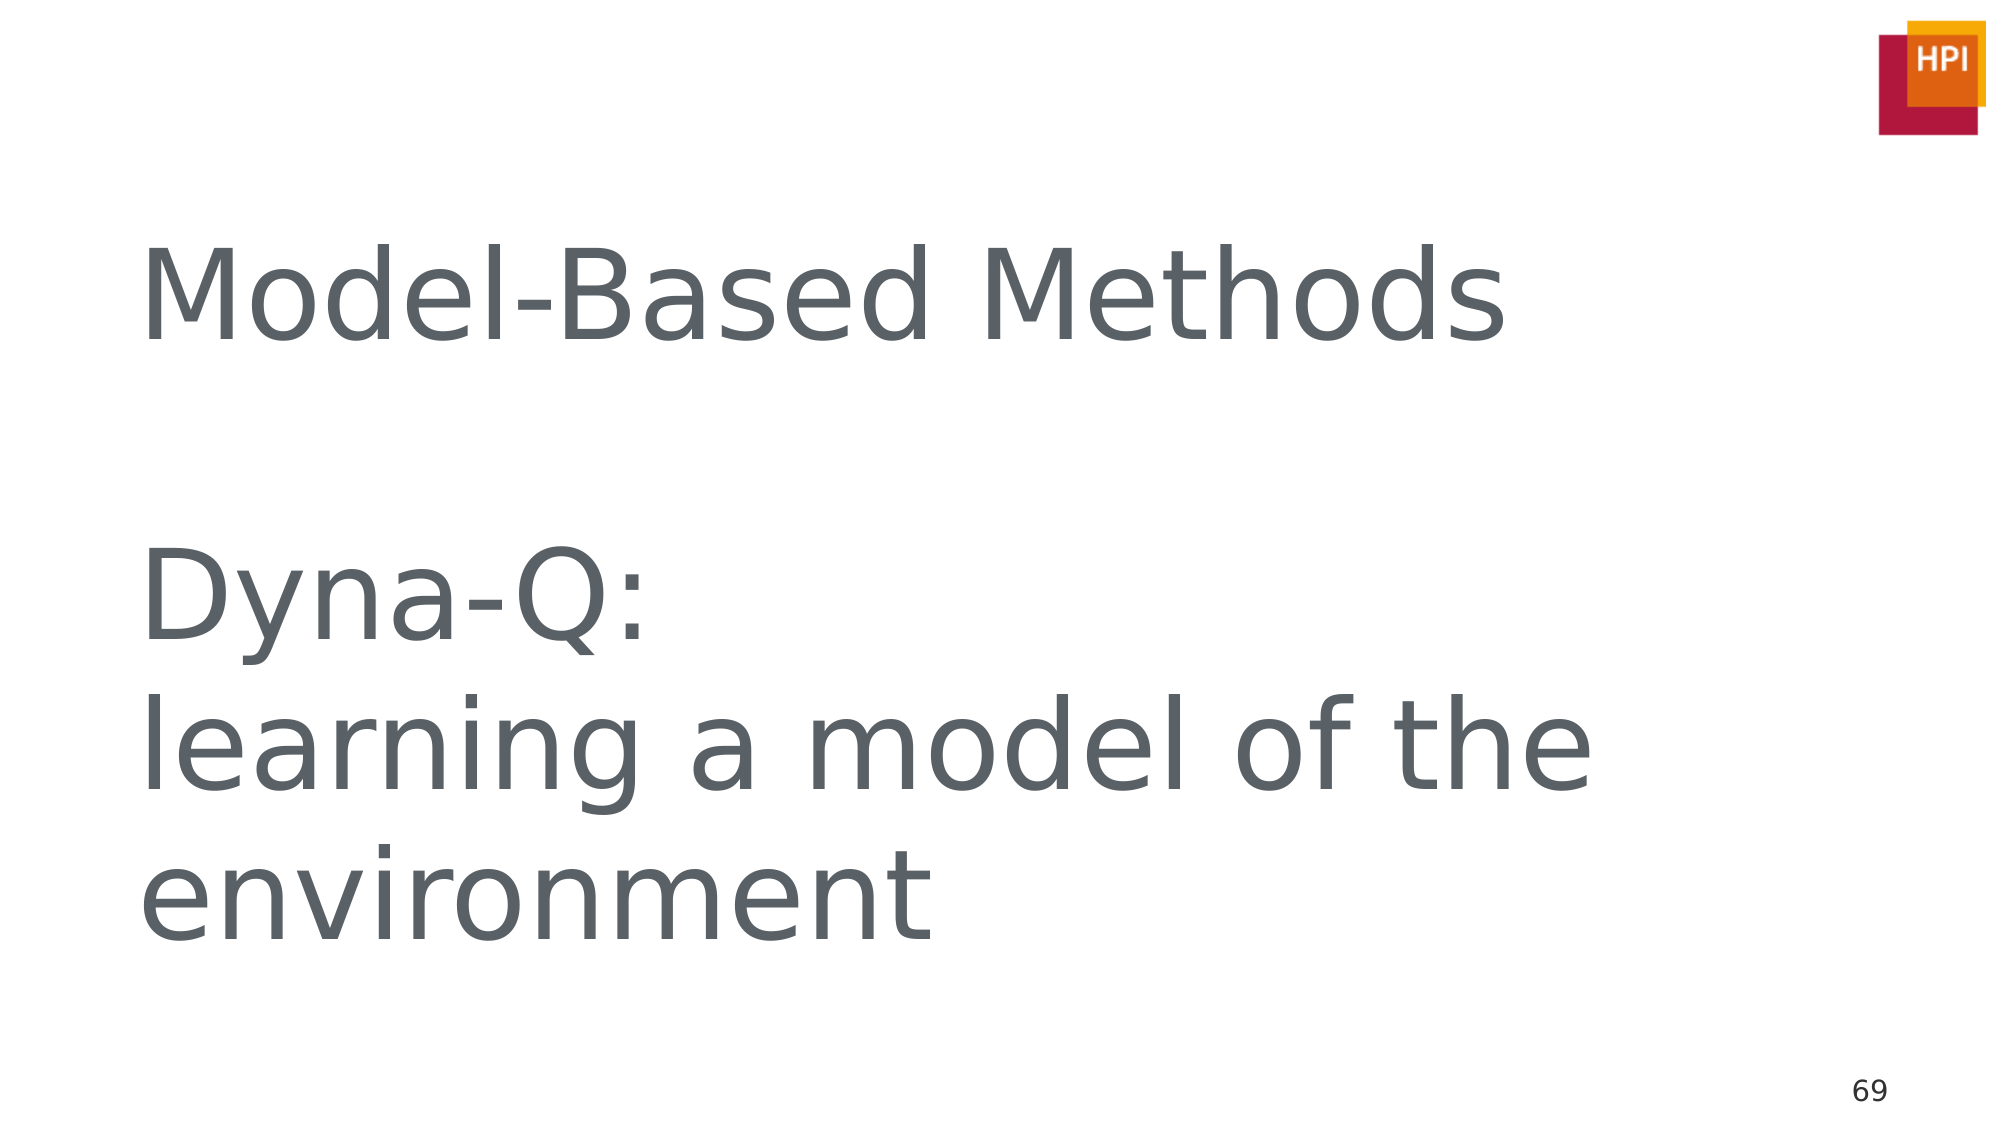

# Model-Based Methods Dyna-Q: learning a model of the environment
69